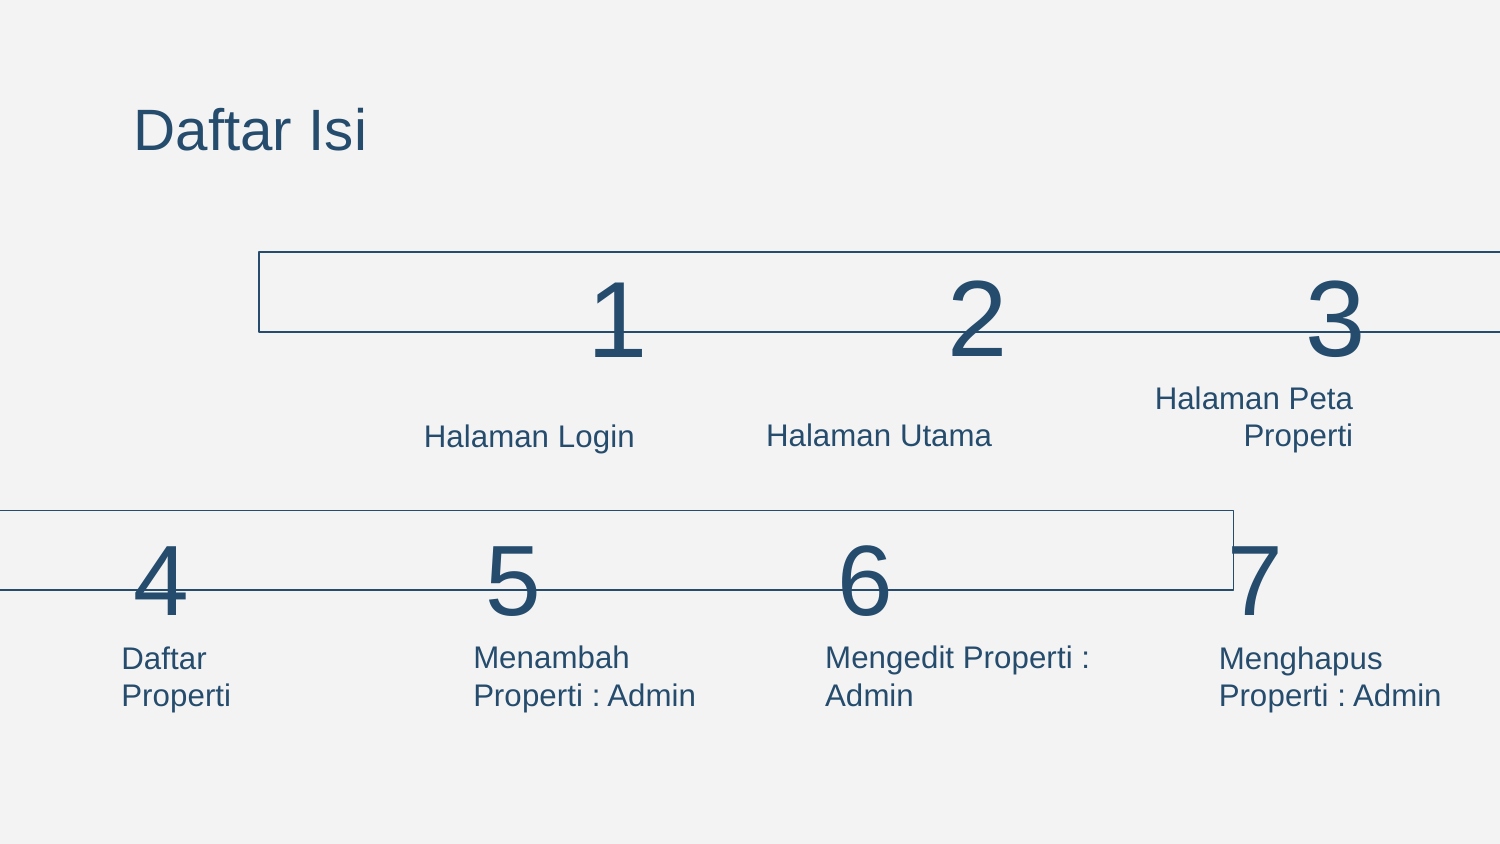

Daftar Isi
2
3
1
Halaman Utama
Halaman Peta Properti
# Halaman Login
5
6
7
4
Menambah Properti : Admin
Mengedit Properti : Admin
Menghapus Properti : Admin
Daftar Properti